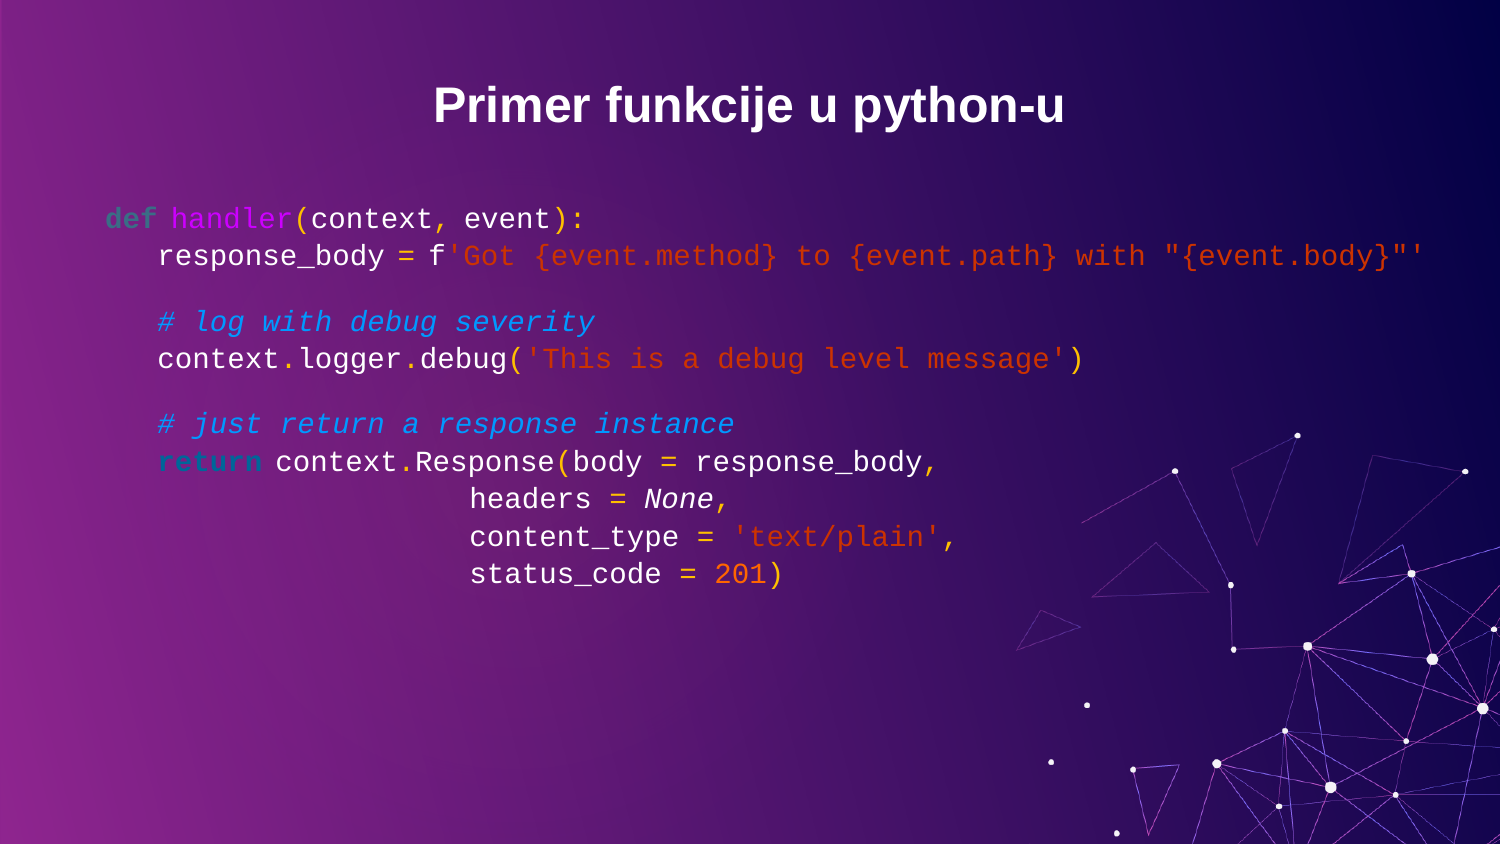

# Primer funkcije u python-u
def handler(context, event):
    response_body = f'Got {event.method} to {event.path} with "{event.body}"'

    # log with debug severity
    context.logger.debug('This is a debug level message')

    # just return a response instance
    return context.Response(body = response_body,
                            headers = None,
                            content_type = 'text/plain',
                            status_code = 201)